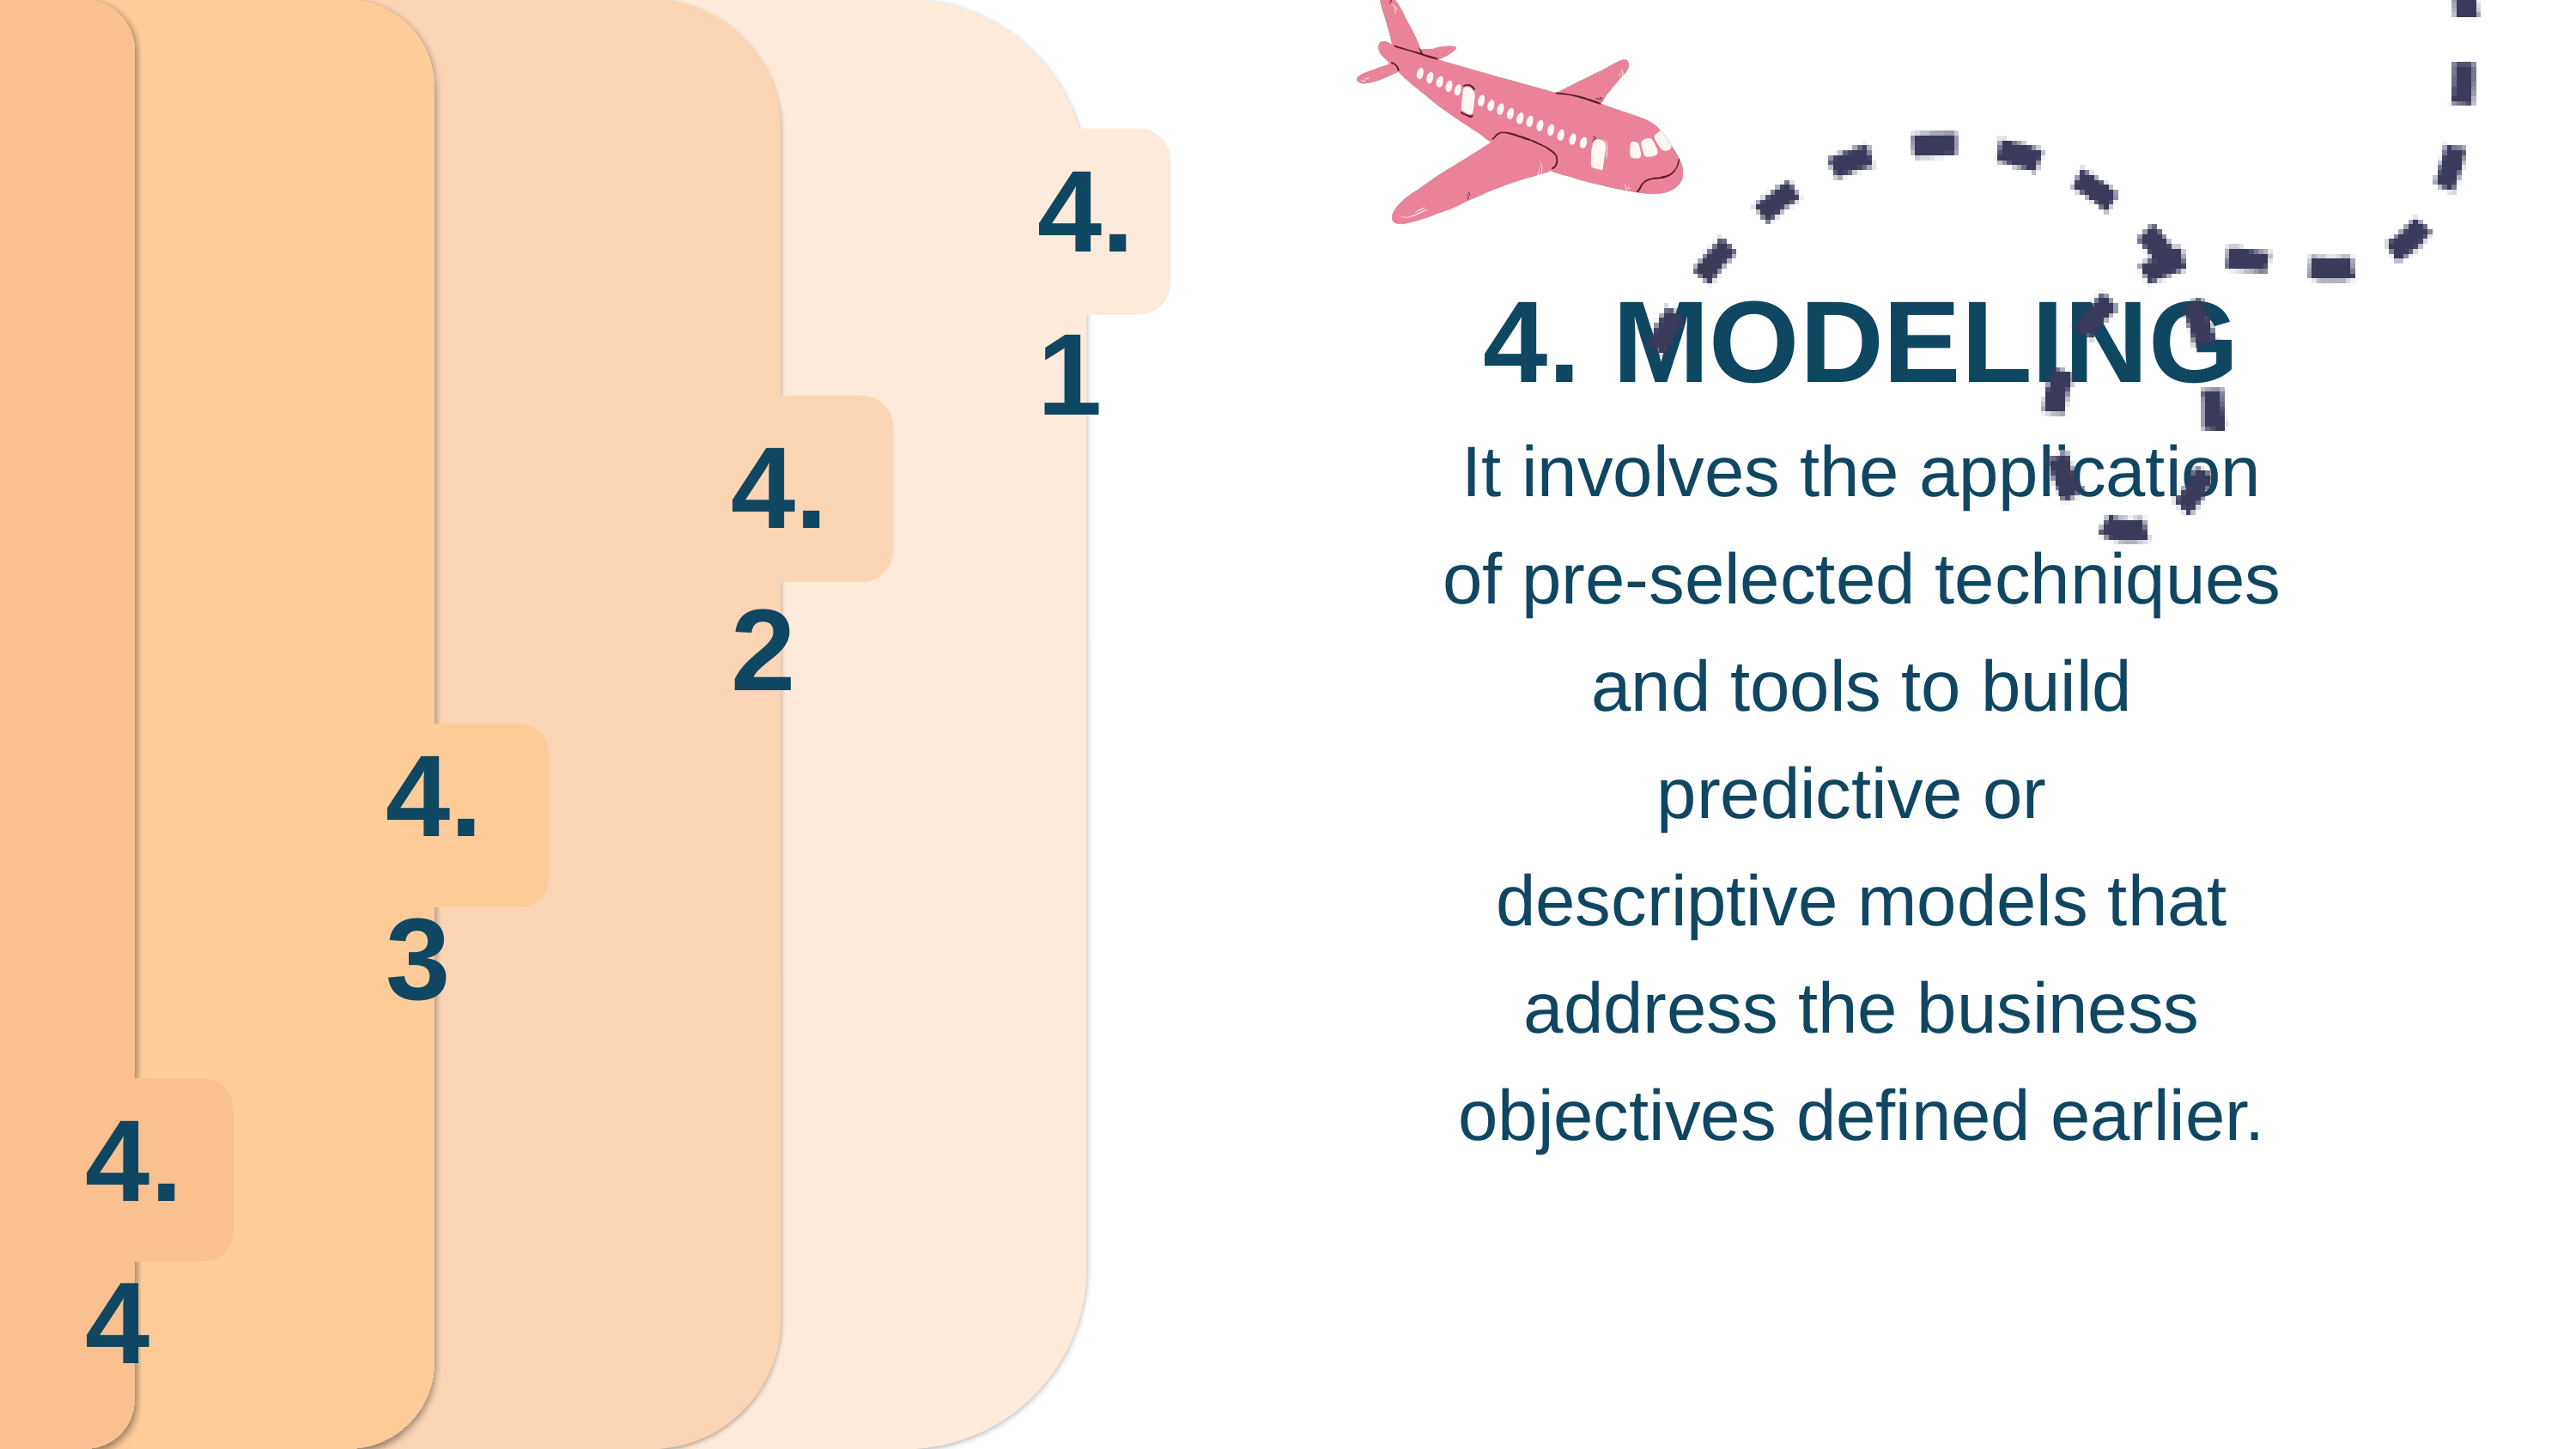

4.1
4.1 MODELING TECHNIQUES SELECTION
4. MODELING
It involves the application of pre-selected techniques and tools to build predictive or
descriptive models that address the business objectives defined earlier.
4.2
It involves the definition of models to be applied.

Bagging techniques:
Random Forest Regressor;
Extra Trees Regressor;

Boosting techniques:
Ada Boost Regressor;
Gradient Boosting Regressor;
XGBoost.
4.3
4.4